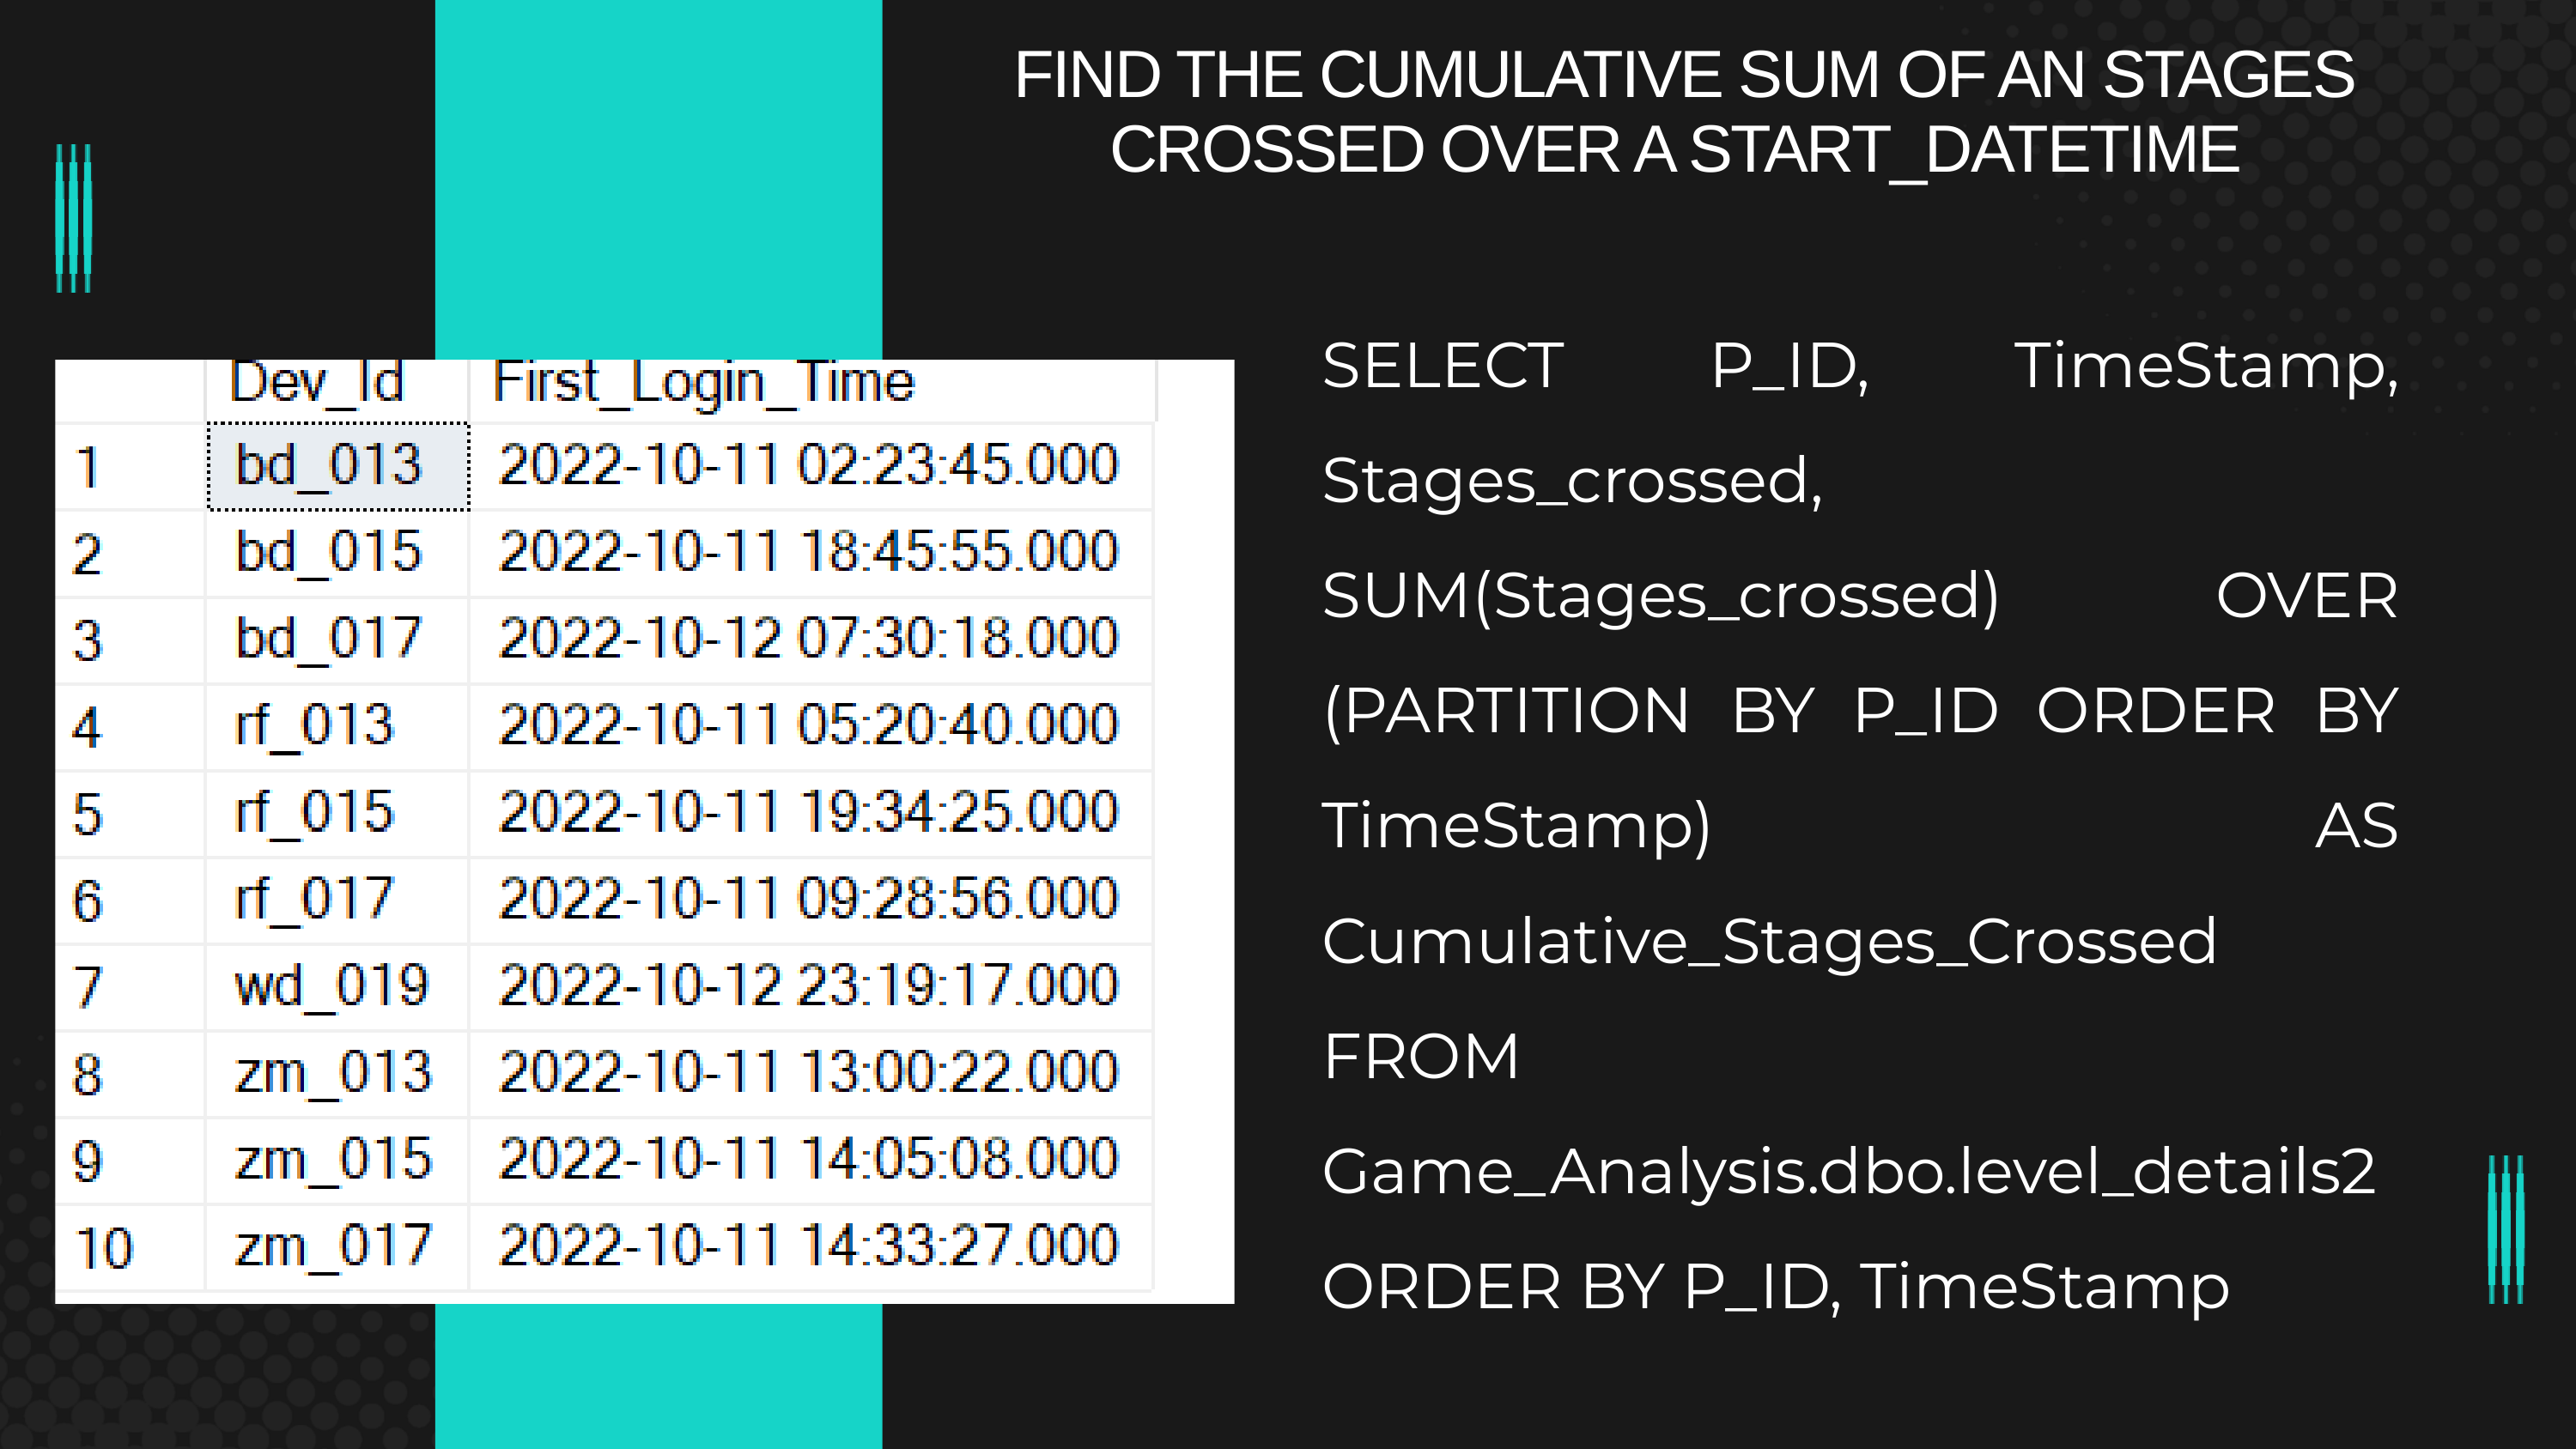

FIND THE CUMULATIVE SUM OF AN STAGES CROSSED OVER A START_DATETIME

SELECT P_ID, TimeStamp, Stages_crossed, SUM(Stages_crossed) OVER (PARTITION BY P_ID ORDER BY TimeStamp) AS Cumulative_Stages_Crossed
FROM Game_Analysis.dbo.level_details2
ORDER BY P_ID, TimeStamp